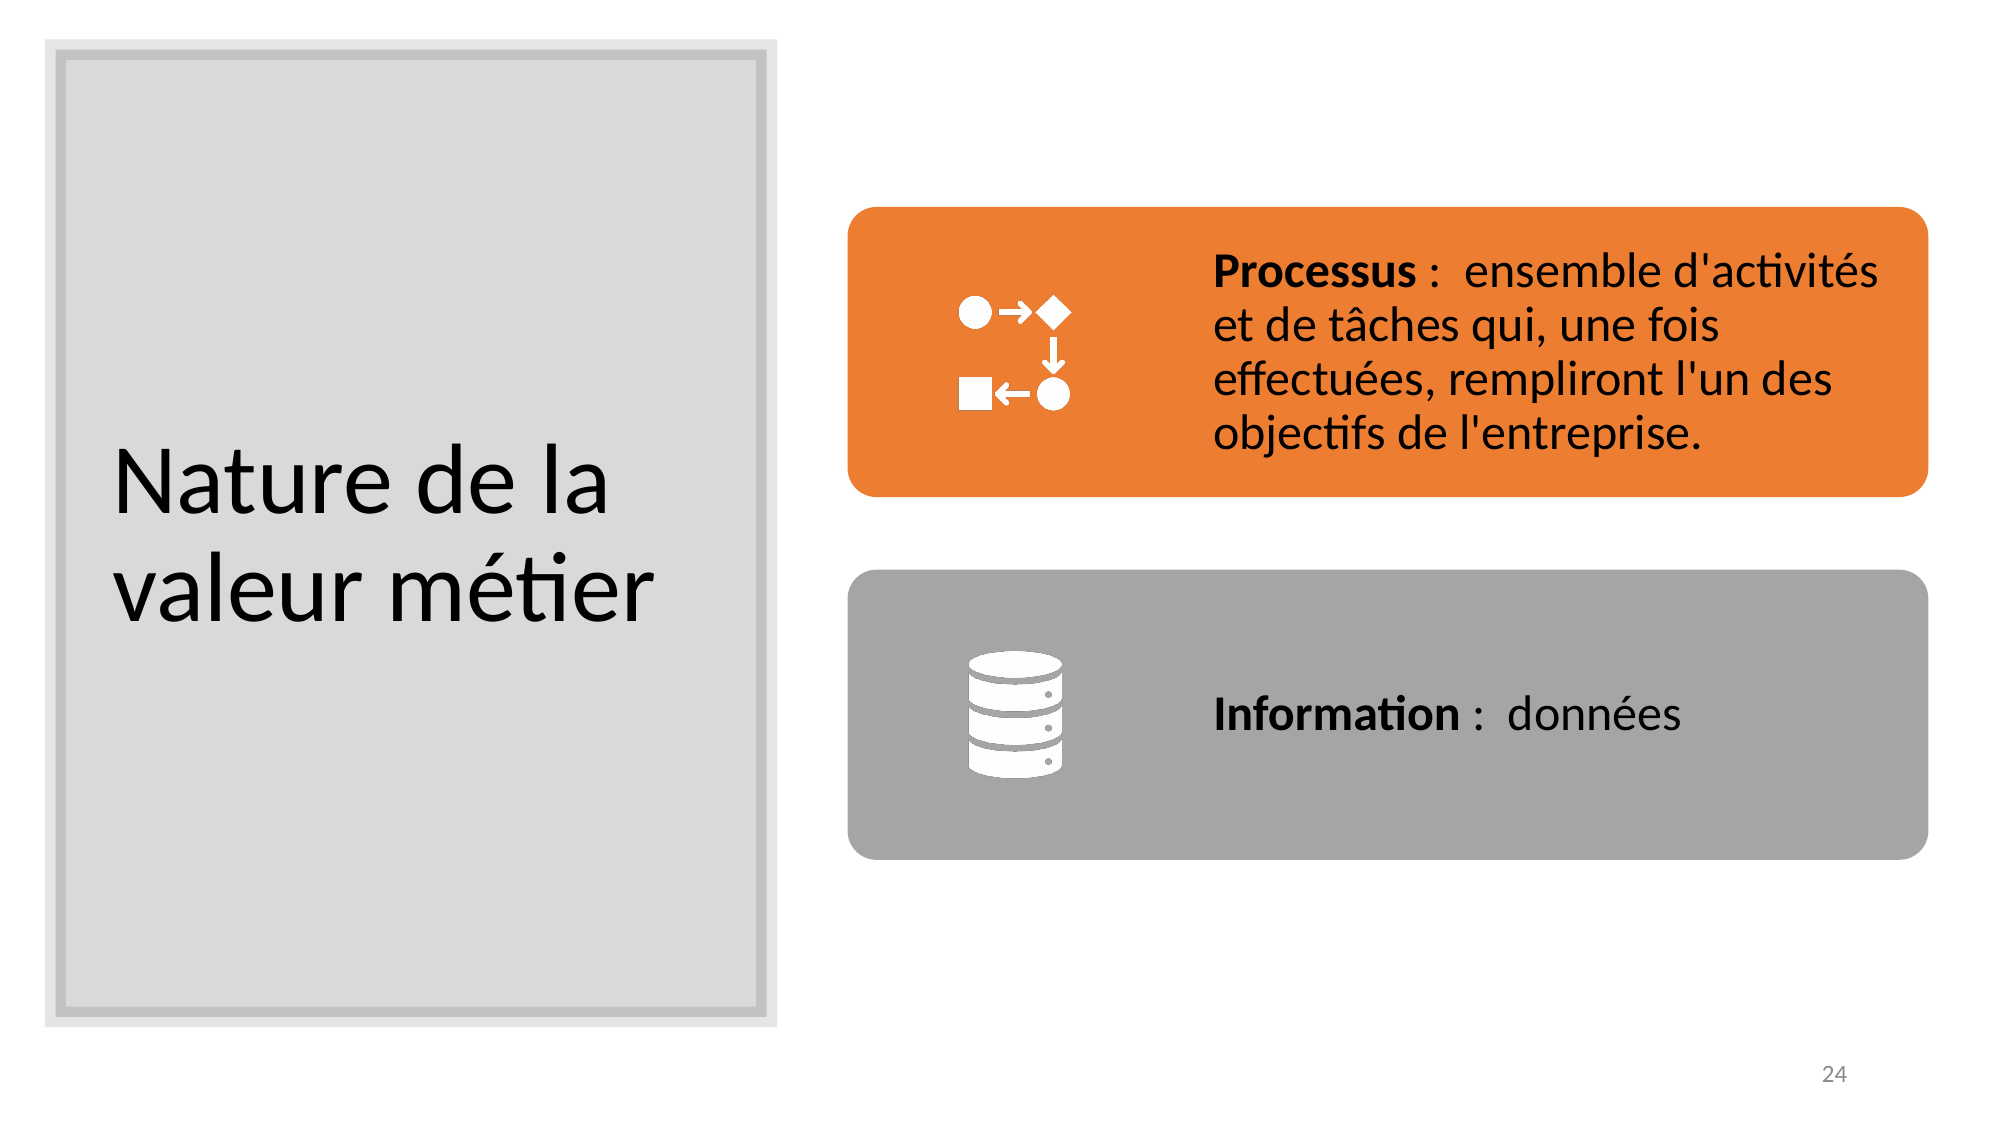

Processus :  ensemble d'activités et de tâches qui, une fois effectuées, rempliront l'un des objectifs de l'entreprise.
Information :  données
# Nature de la valeur métier
24